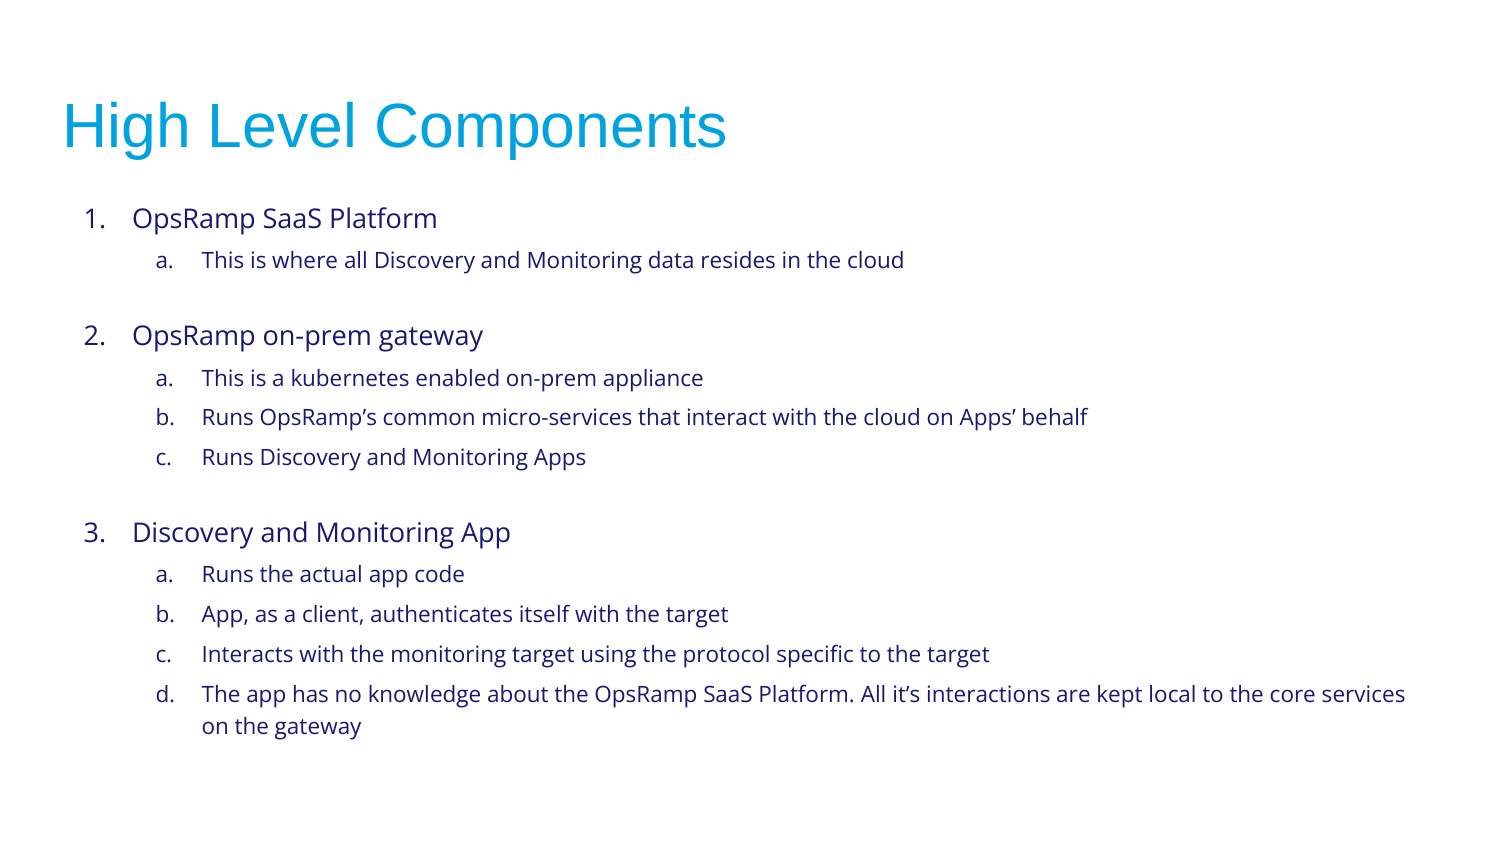

# High Level Components
OpsRamp SaaS Platform
This is where all Discovery and Monitoring data resides in the cloud

OpsRamp on-prem gateway
This is a kubernetes enabled on-prem appliance
Runs OpsRamp’s common micro-services that interact with the cloud on Apps’ behalf
Runs Discovery and Monitoring Apps

Discovery and Monitoring App
Runs the actual app code
App, as a client, authenticates itself with the target
Interacts with the monitoring target using the protocol specific to the target
The app has no knowledge about the OpsRamp SaaS Platform. All it’s interactions are kept local to the core services on the gateway